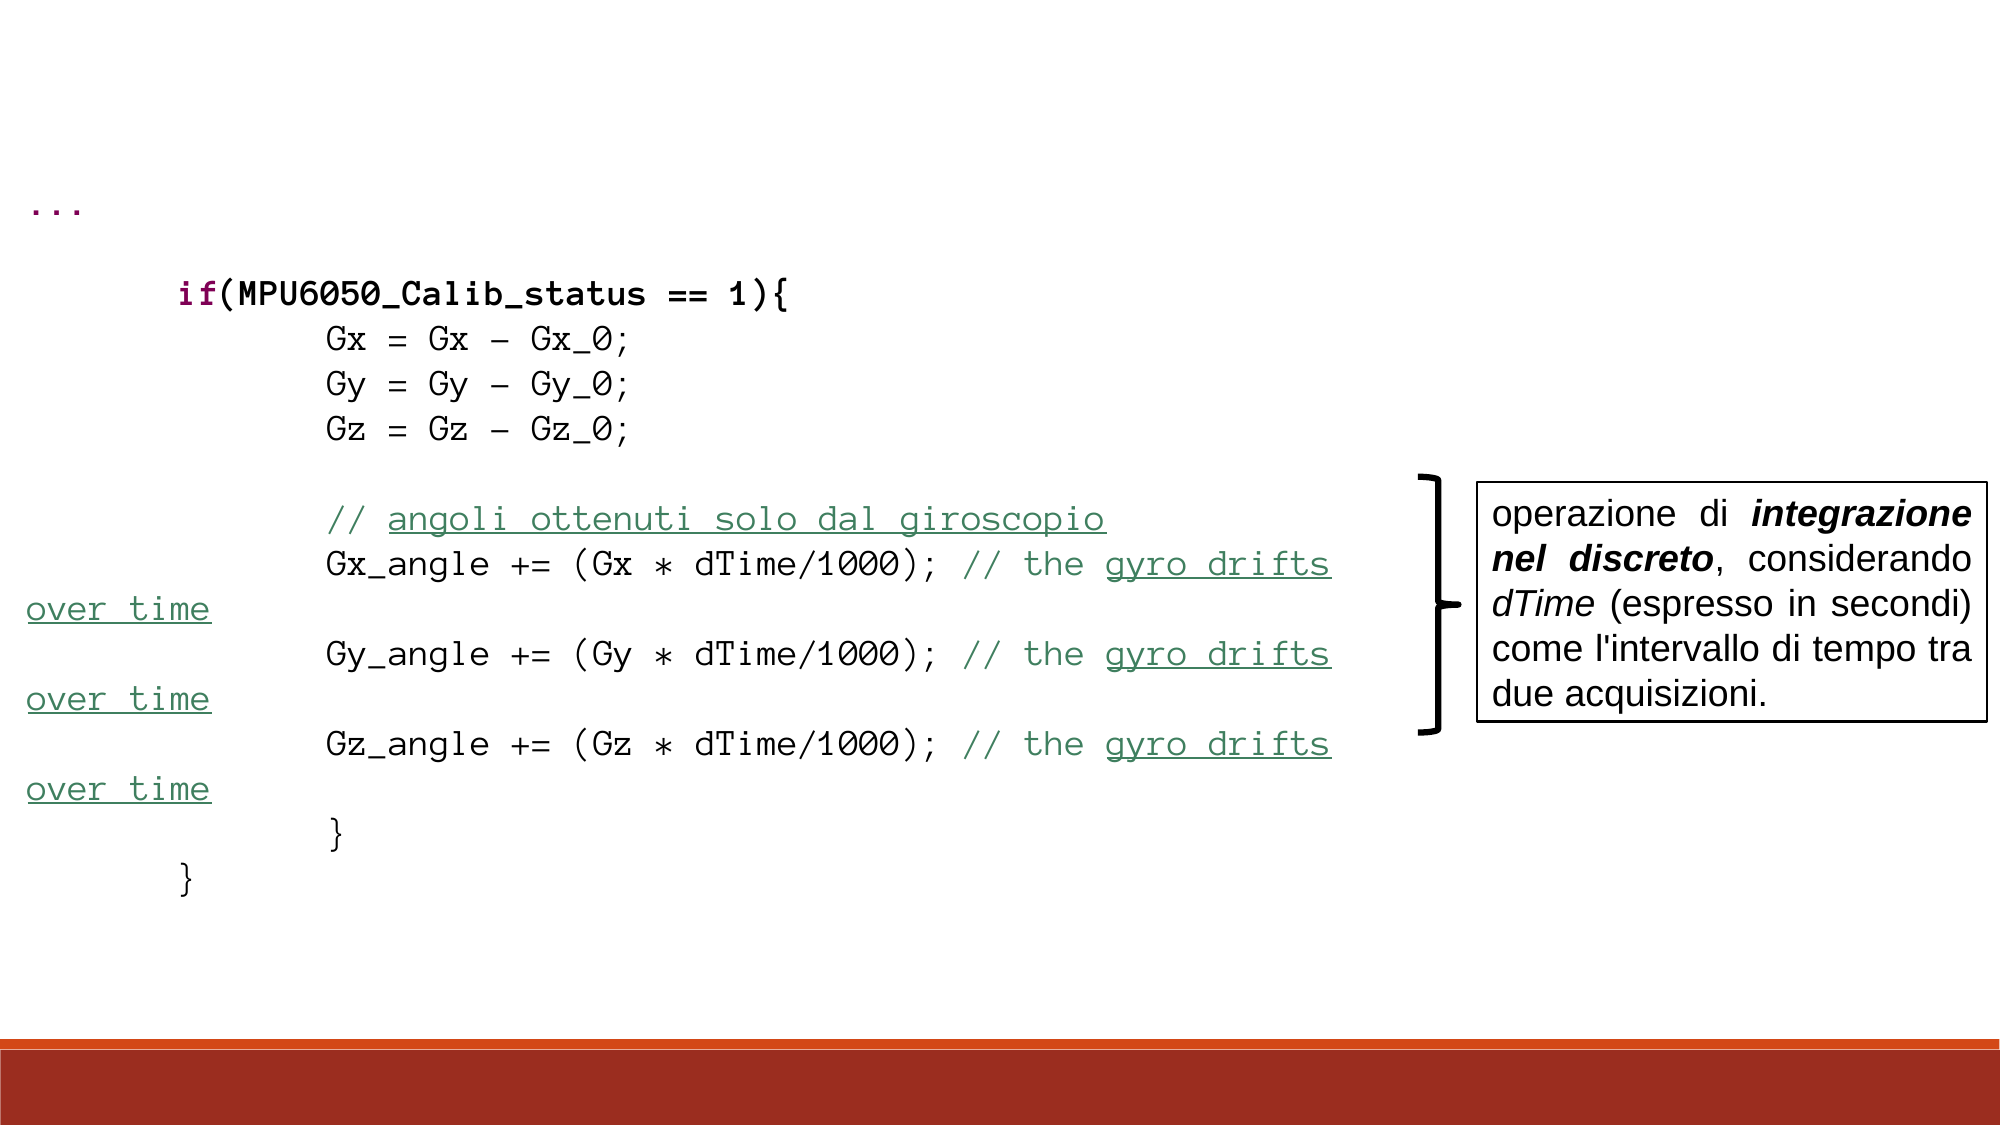

...

	if(MPU6050_Calib_status == 1){
		Gx = Gx - Gx_0;
		Gy = Gy - Gy_0;
		Gz = Gz - Gz_0;

		// angoli ottenuti solo dal giroscopio
		Gx_angle += (Gx * dTime/1000); // the gyro drifts over time
		Gy_angle += (Gy * dTime/1000); // the gyro drifts over time
		Gz_angle += (Gz * dTime/1000); // the gyro drifts over time
		}
	}

operazione di integrazione nel discreto, considerando dTime (espresso in secondi) come l'intervallo di tempo tra due acquisizioni.